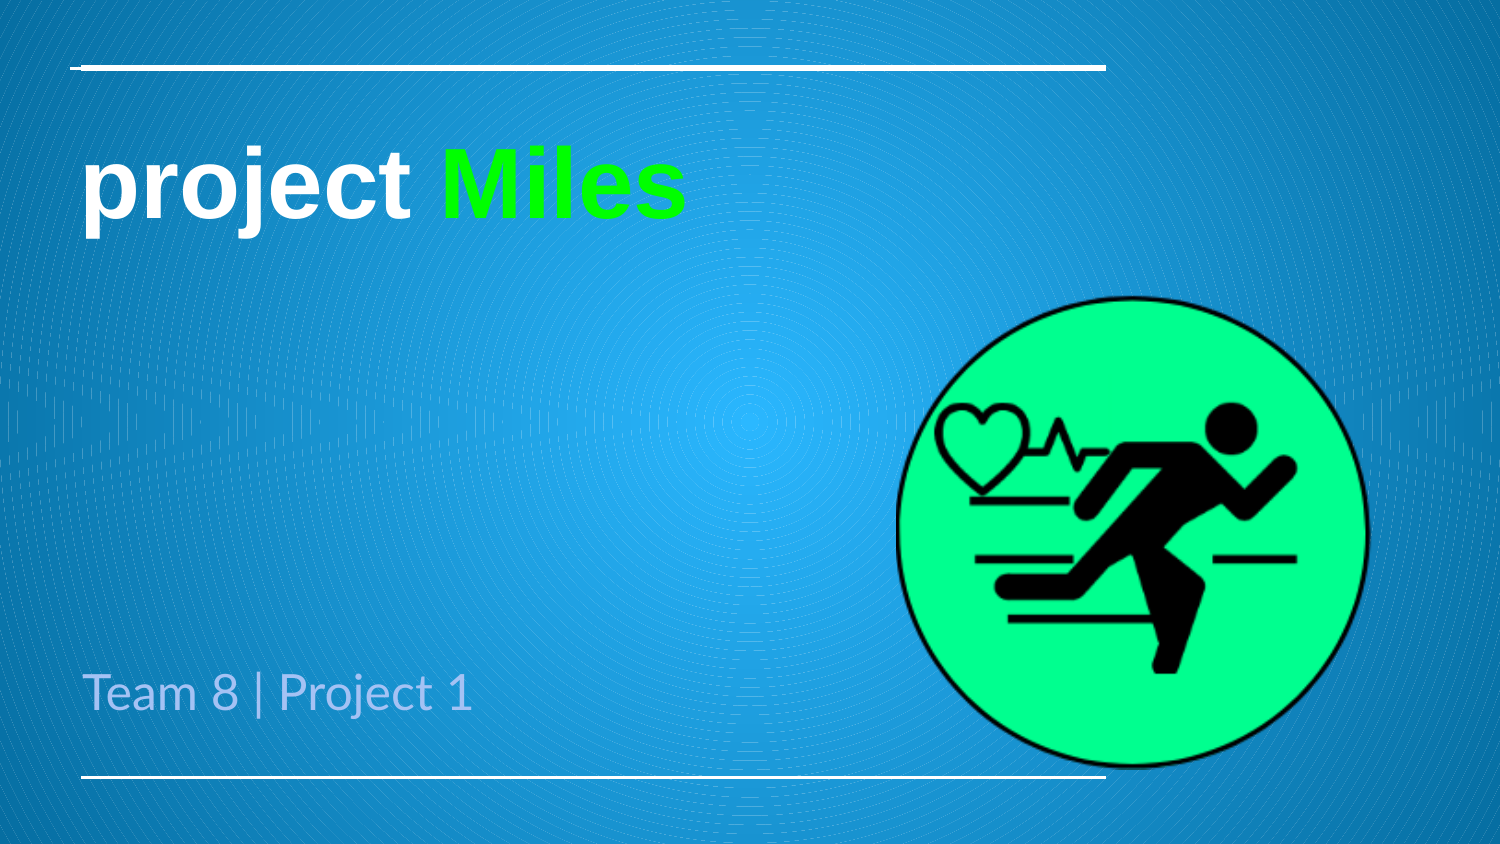

# project Miles
Team 8 | Project 1